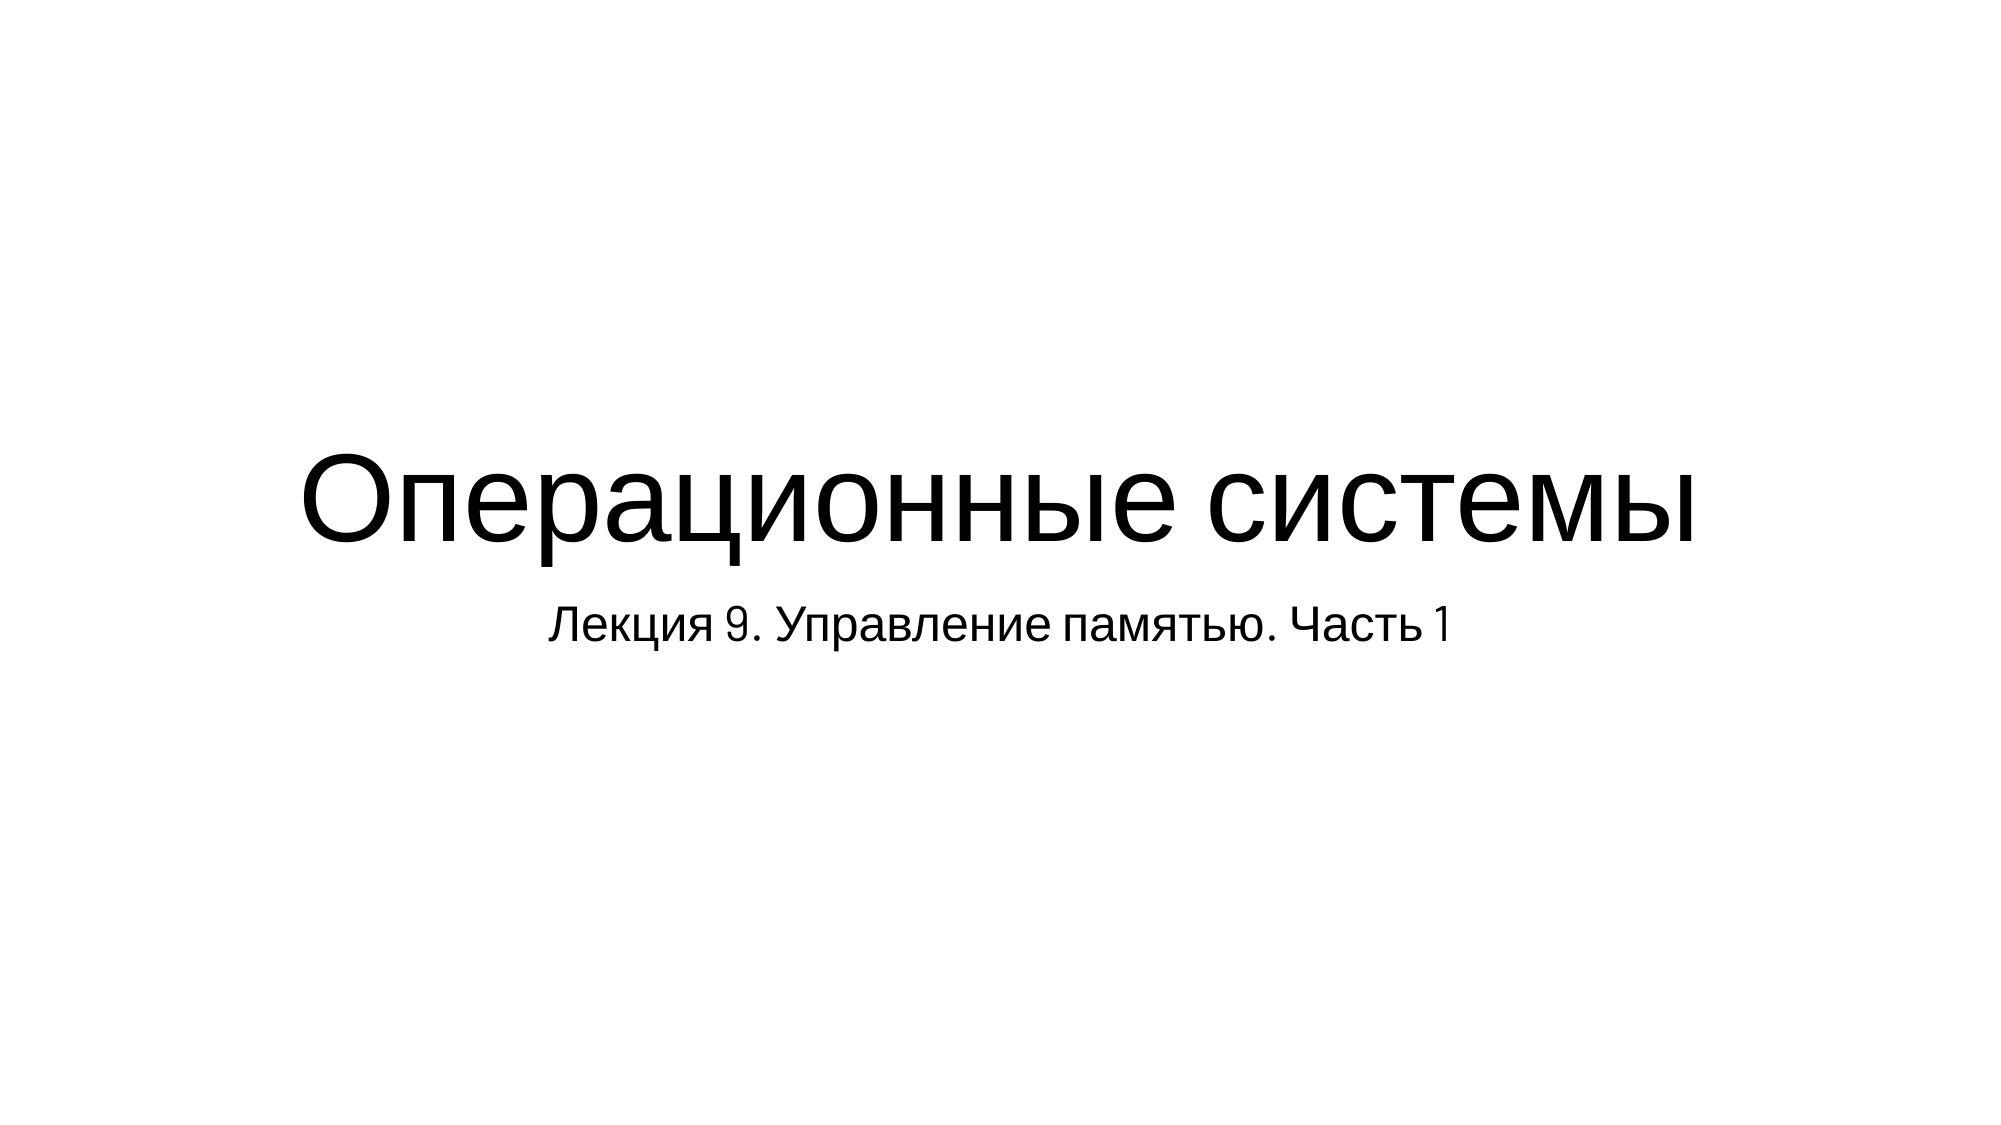

# Операционные системы
Лекция 9. Управление памятью. Часть 1